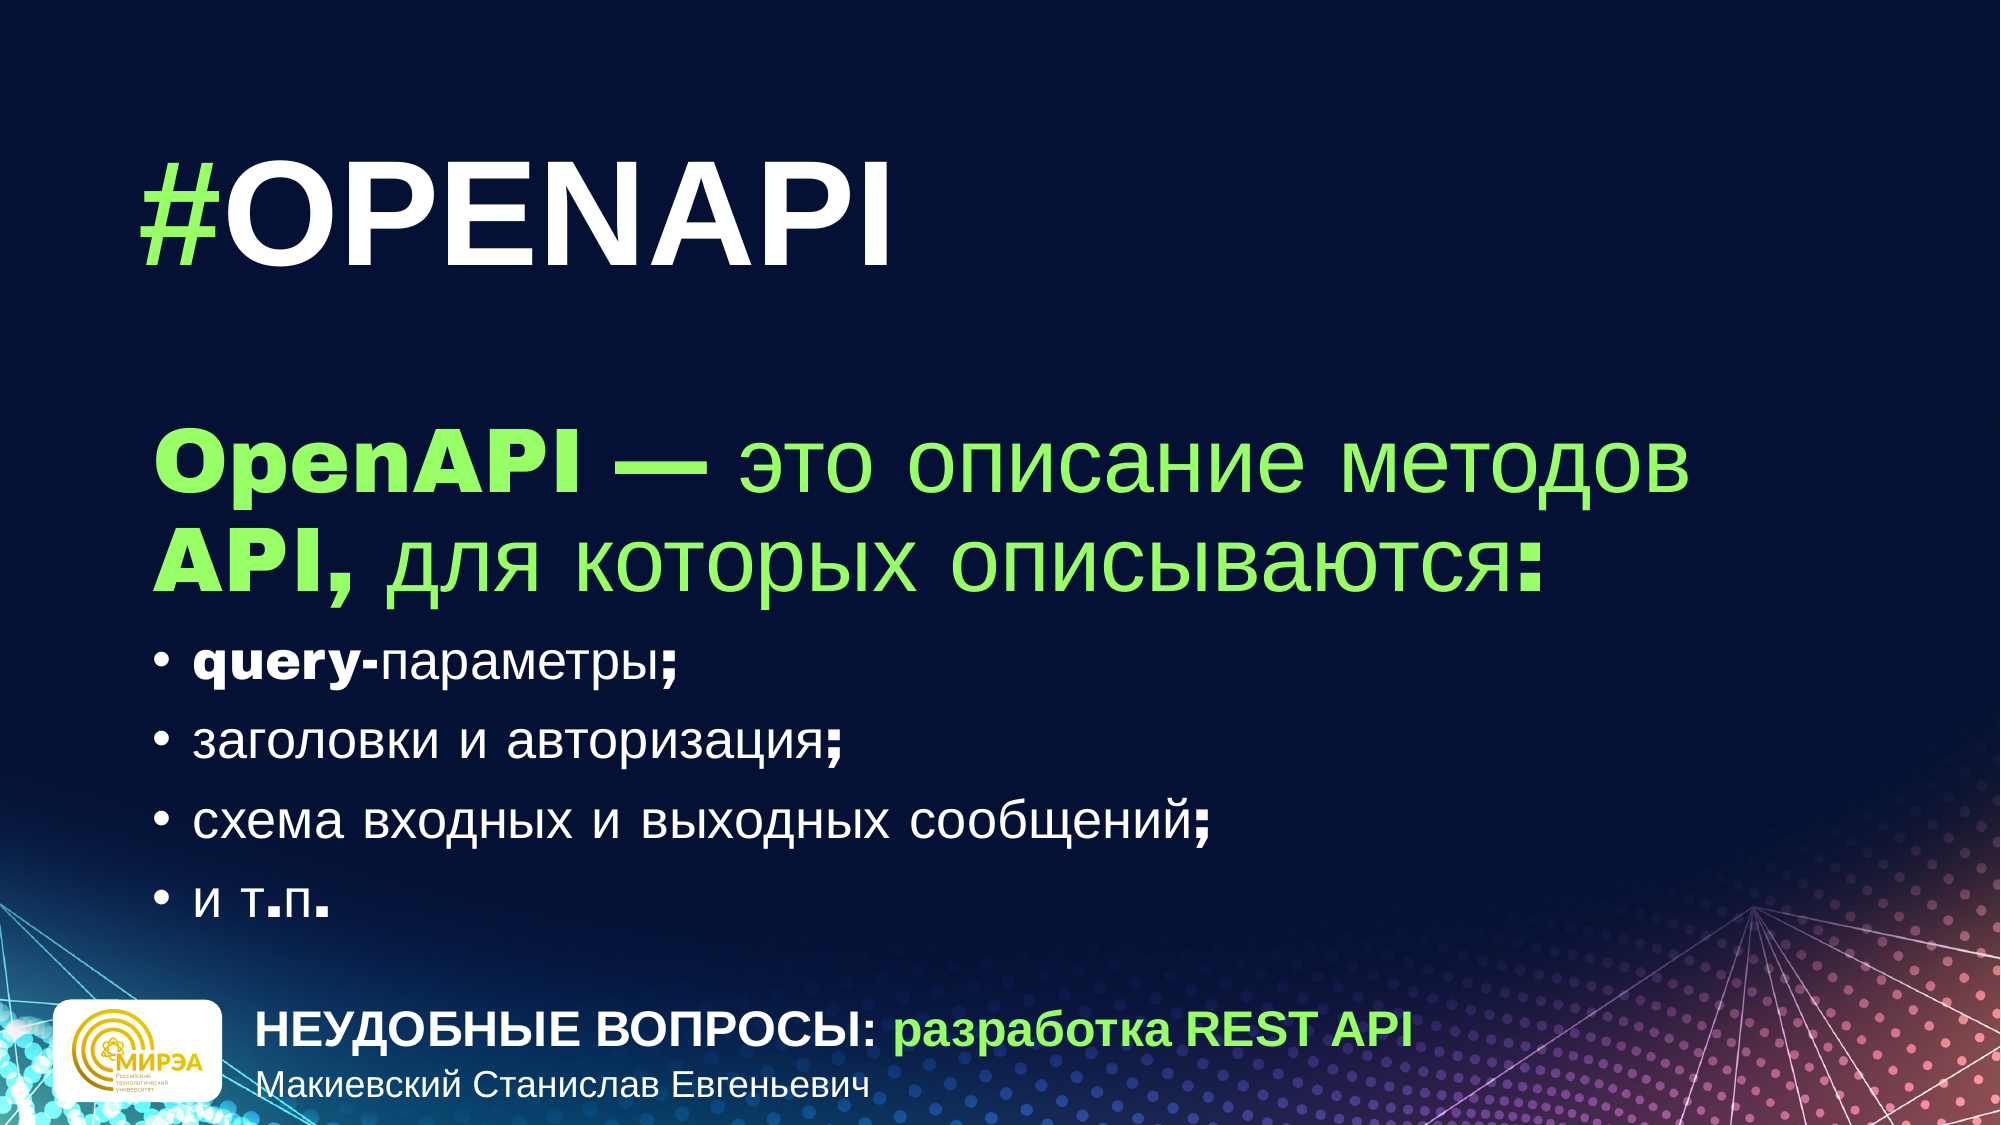

# #OPENAPI
OpenAPI — это описание методов API, для которых описываются:
query-параметры;
заголовки и авторизация;
схема входных и выходных сообщений;
и т.п.